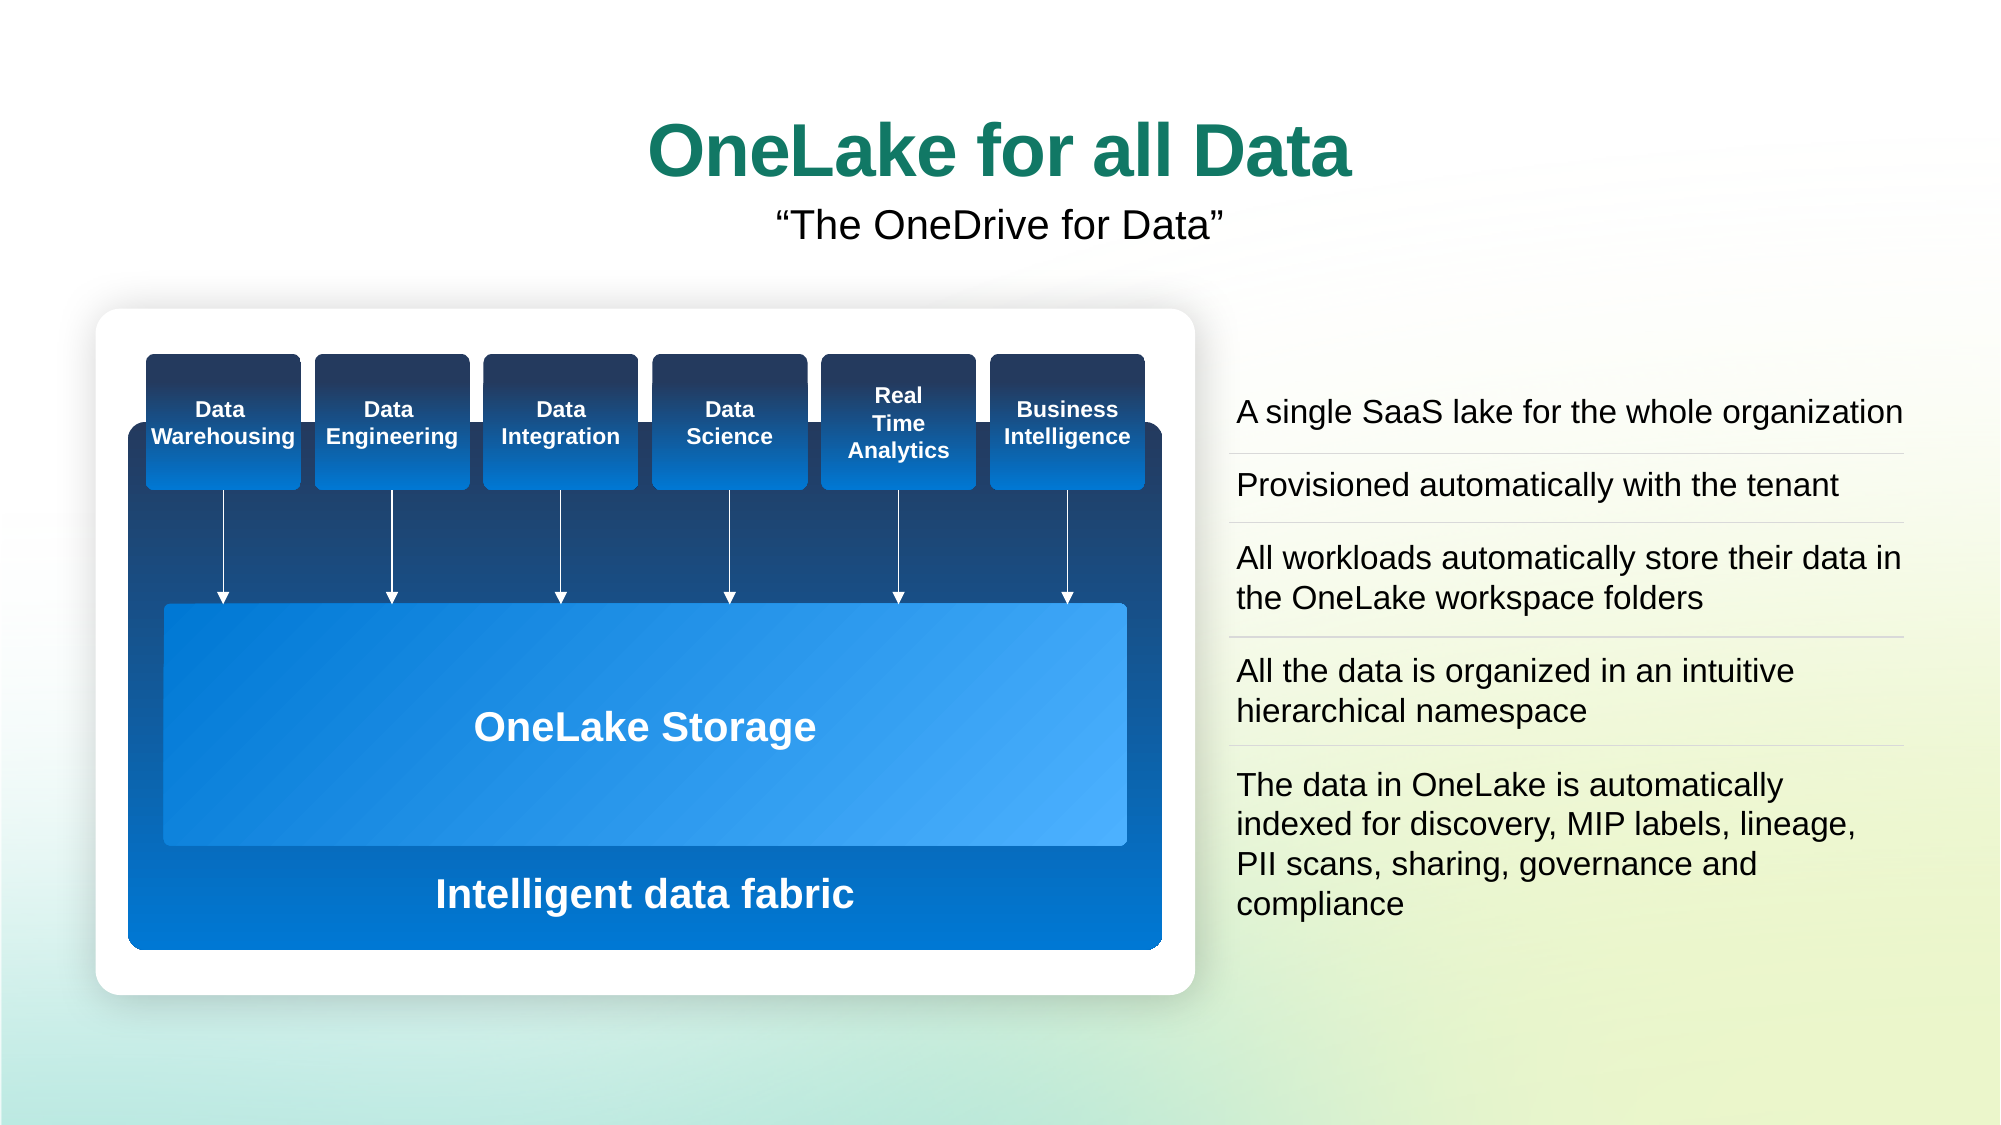

OneLake for all Data
“The OneDrive for Data”

Data
Warehousing
Data
Engineering
Data
Integration
Data
Science
Real
Time
Analytics
Business
Intelligence
A single SaaS lake for the whole organization
Provisioned automatically with the tenant
All workloads automatically store their data in the OneLake workspace folders
All the data is organized in an intuitive hierarchical namespace
The data in OneLake is automatically indexed for discovery, MIP labels, lineage, PII scans, sharing, governance and compliance

OneLake Storage
Intelligent data fabric